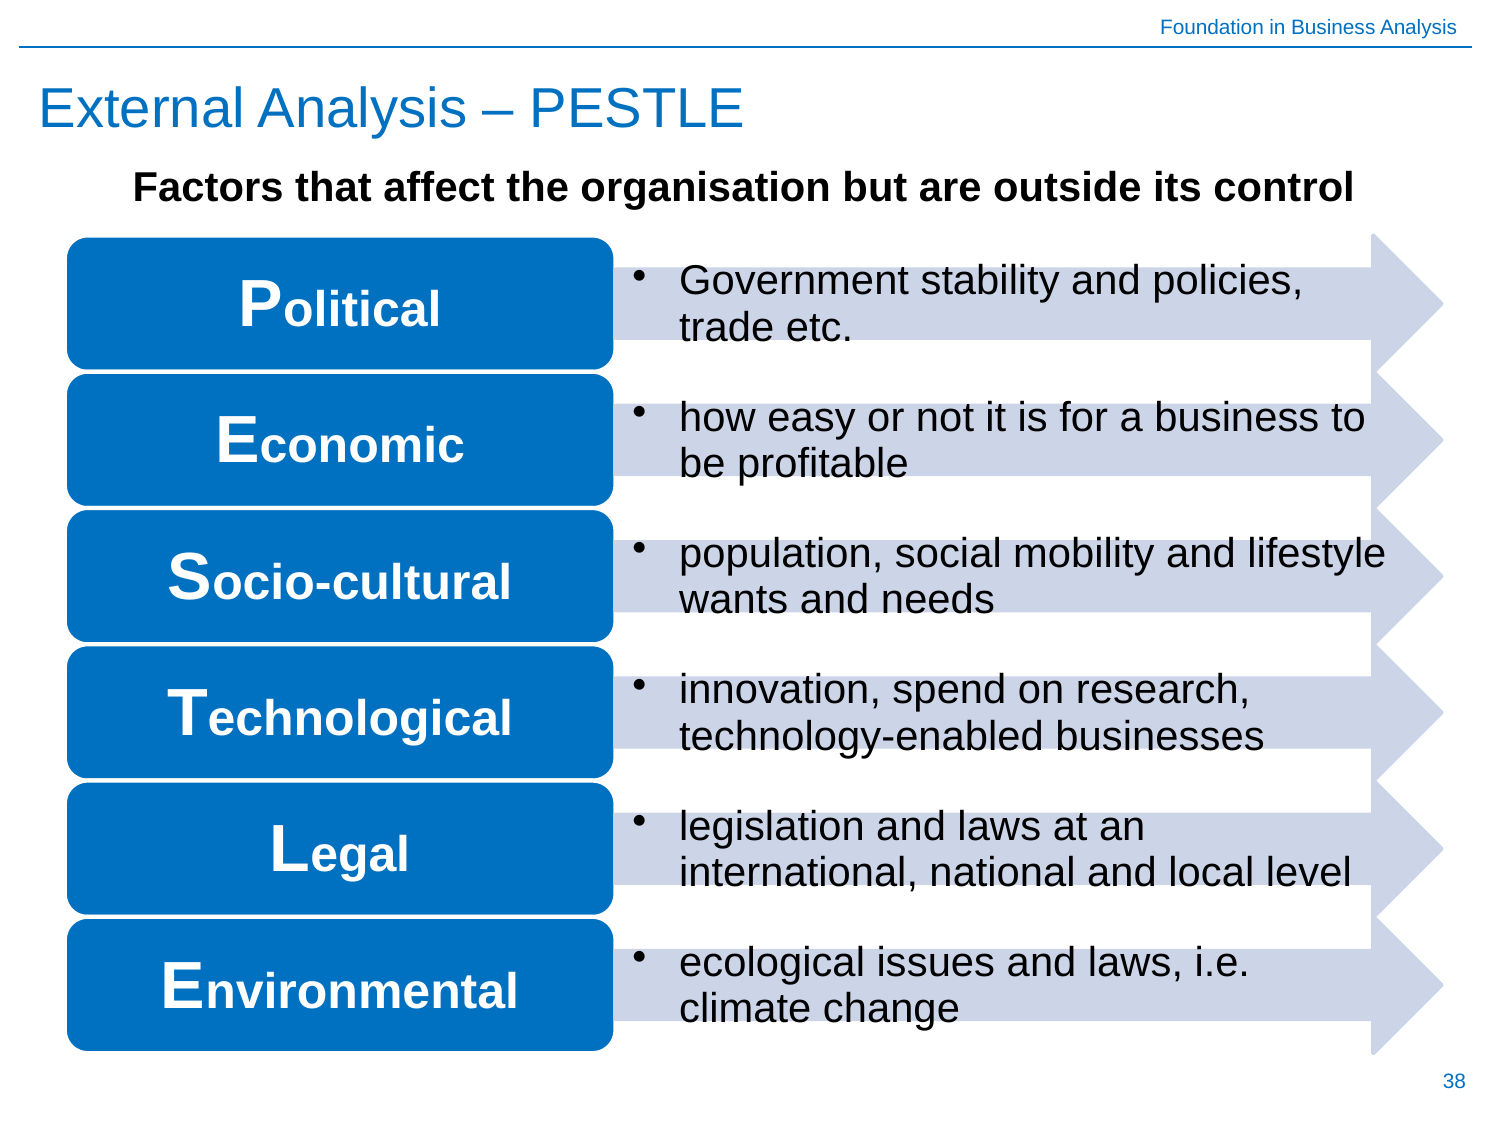

# External Analysis – PESTLE
Factors that affect the organisation but are outside its control

Political
Economic
Socio-cultural
Technological
Legal
Environmental
Government stability and policies, trade etc.
how easy or not it is for a business to be profitable
population, social mobility and lifestyle wants and needs
innovation, spend on research, technology-enabled businesses
legislation and laws at an international, national and local level
ecological issues and laws, i.e. climate change